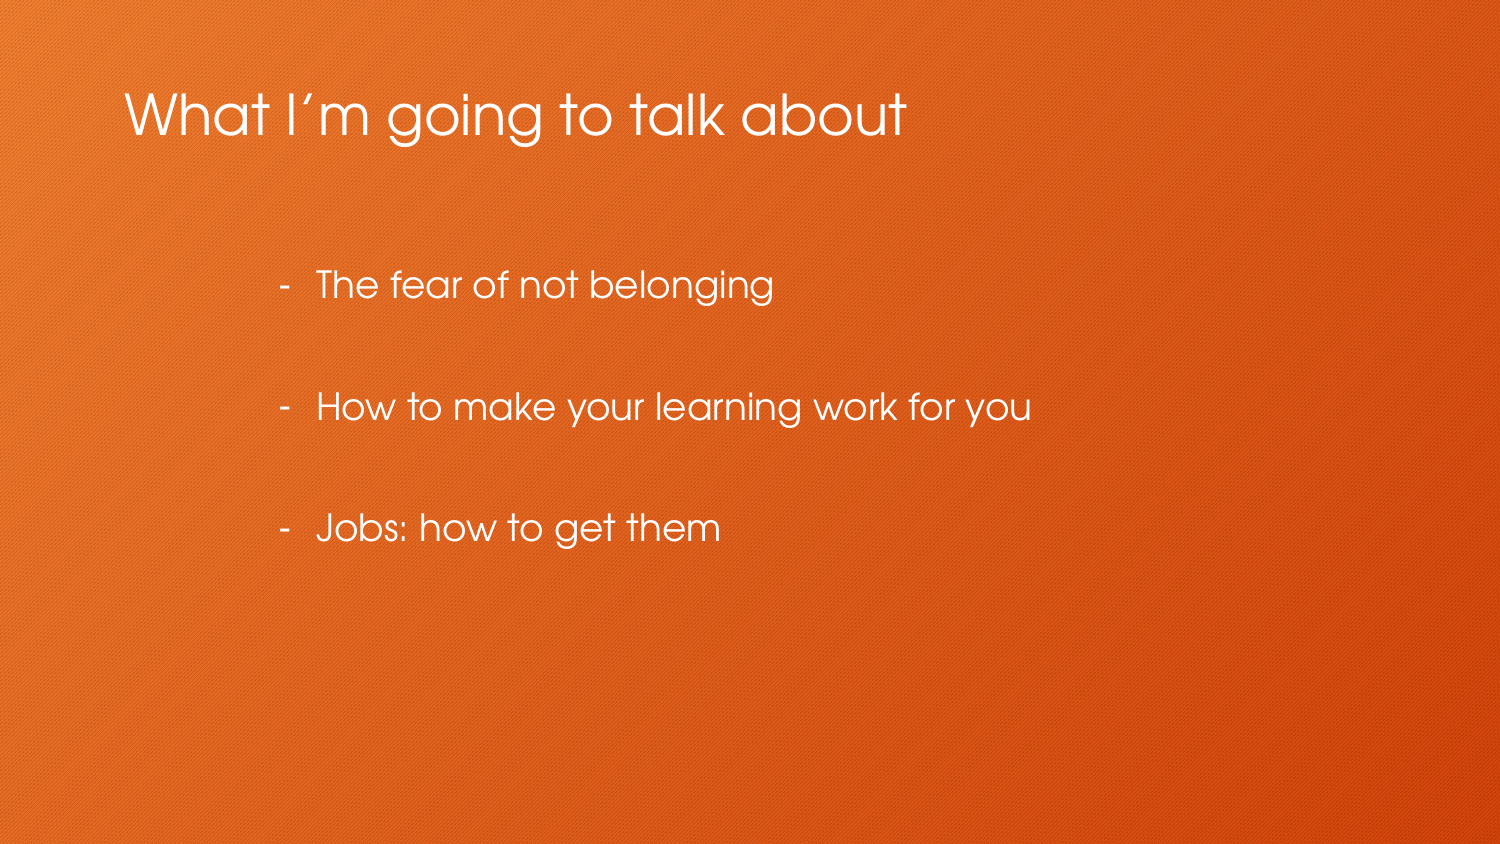

# What I’m going to talk about
The fear of not belonging

How to make your learning work for you

Jobs: how to get them